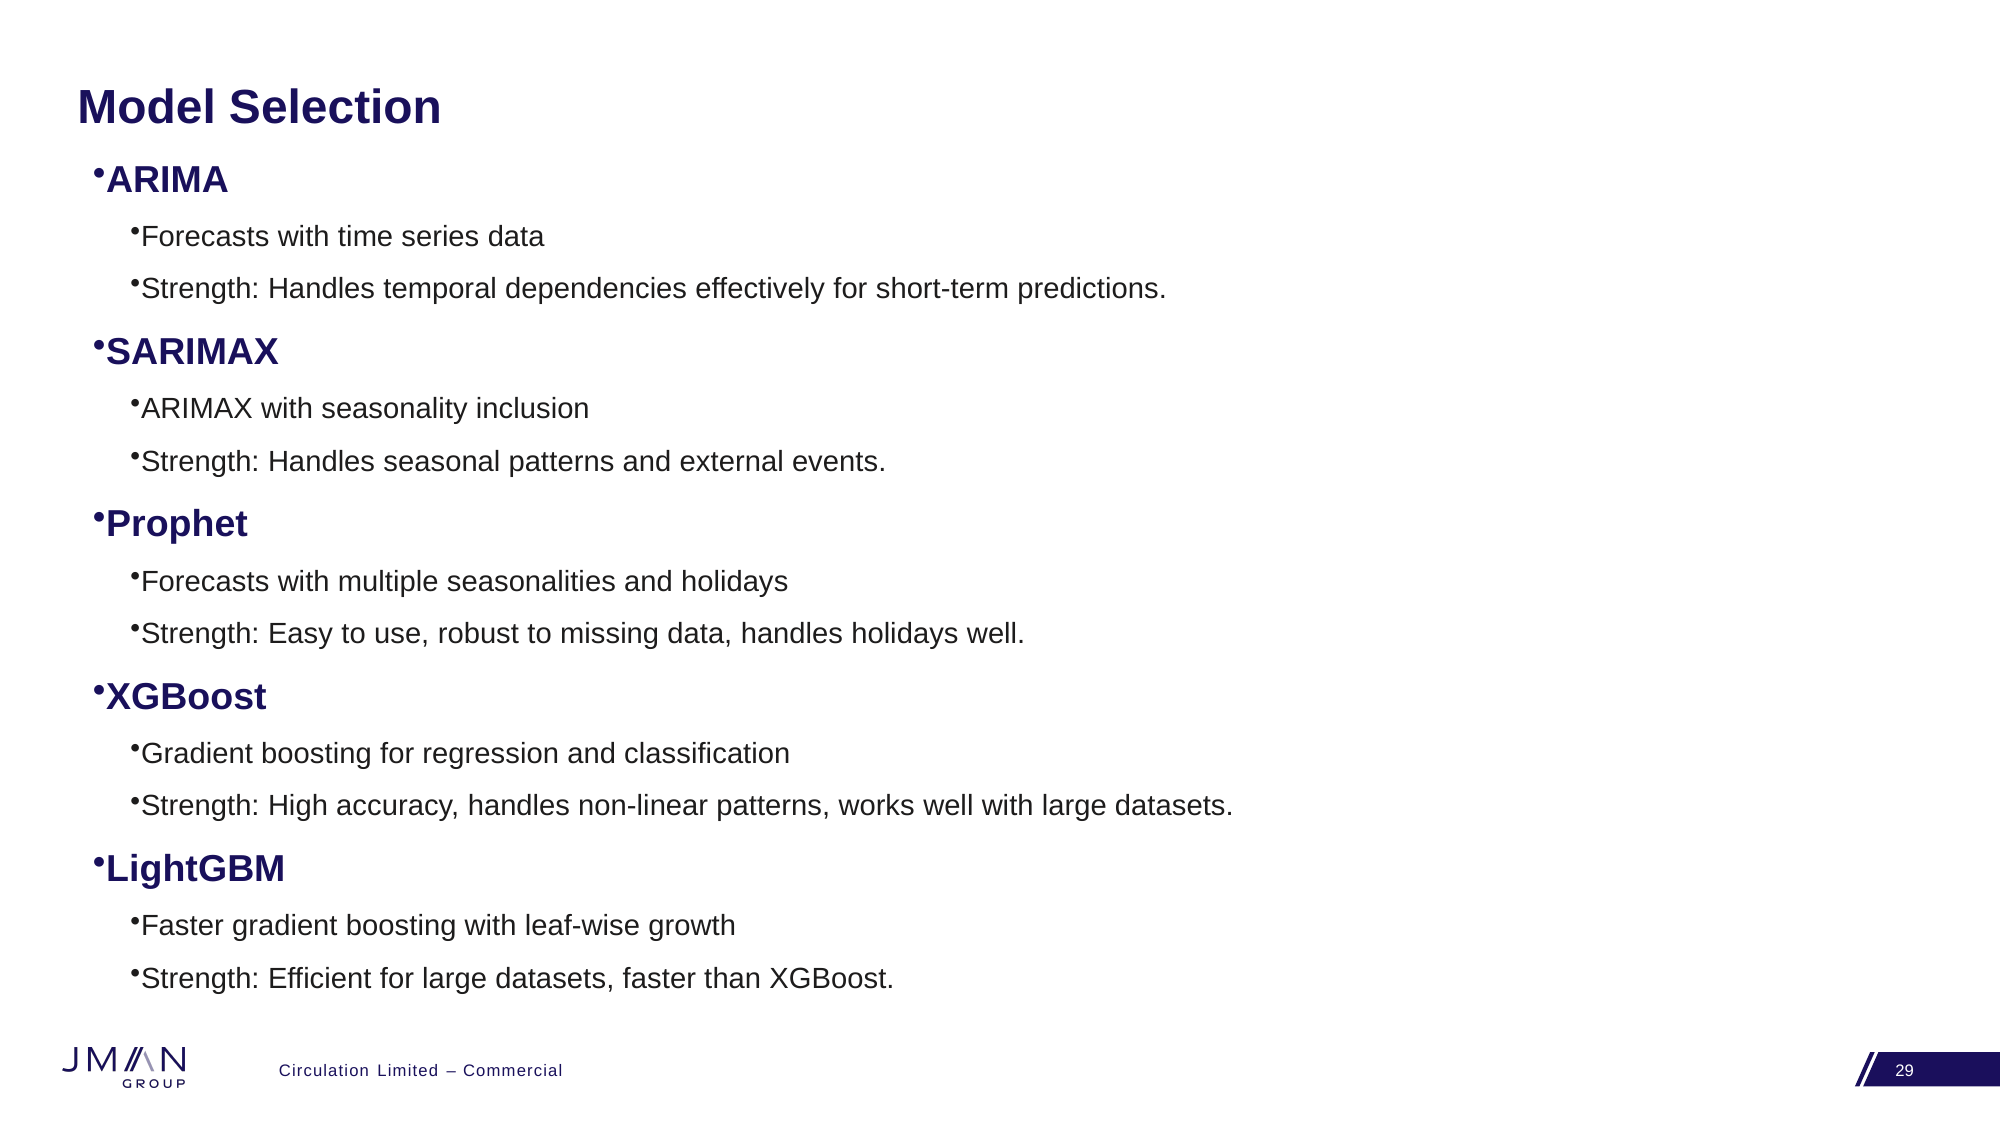

# Model Selection
ARIMA
Forecasts with time series data
Strength: Handles temporal dependencies effectively for short-term predictions.
SARIMAX
ARIMAX with seasonality inclusion
Strength: Handles seasonal patterns and external events.
Prophet
Forecasts with multiple seasonalities and holidays
Strength: Easy to use, robust to missing data, handles holidays well.
XGBoost
Gradient boosting for regression and classification
Strength: High accuracy, handles non-linear patterns, works well with large datasets.
LightGBM
Faster gradient boosting with leaf-wise growth
Strength: Efficient for large datasets, faster than XGBoost.